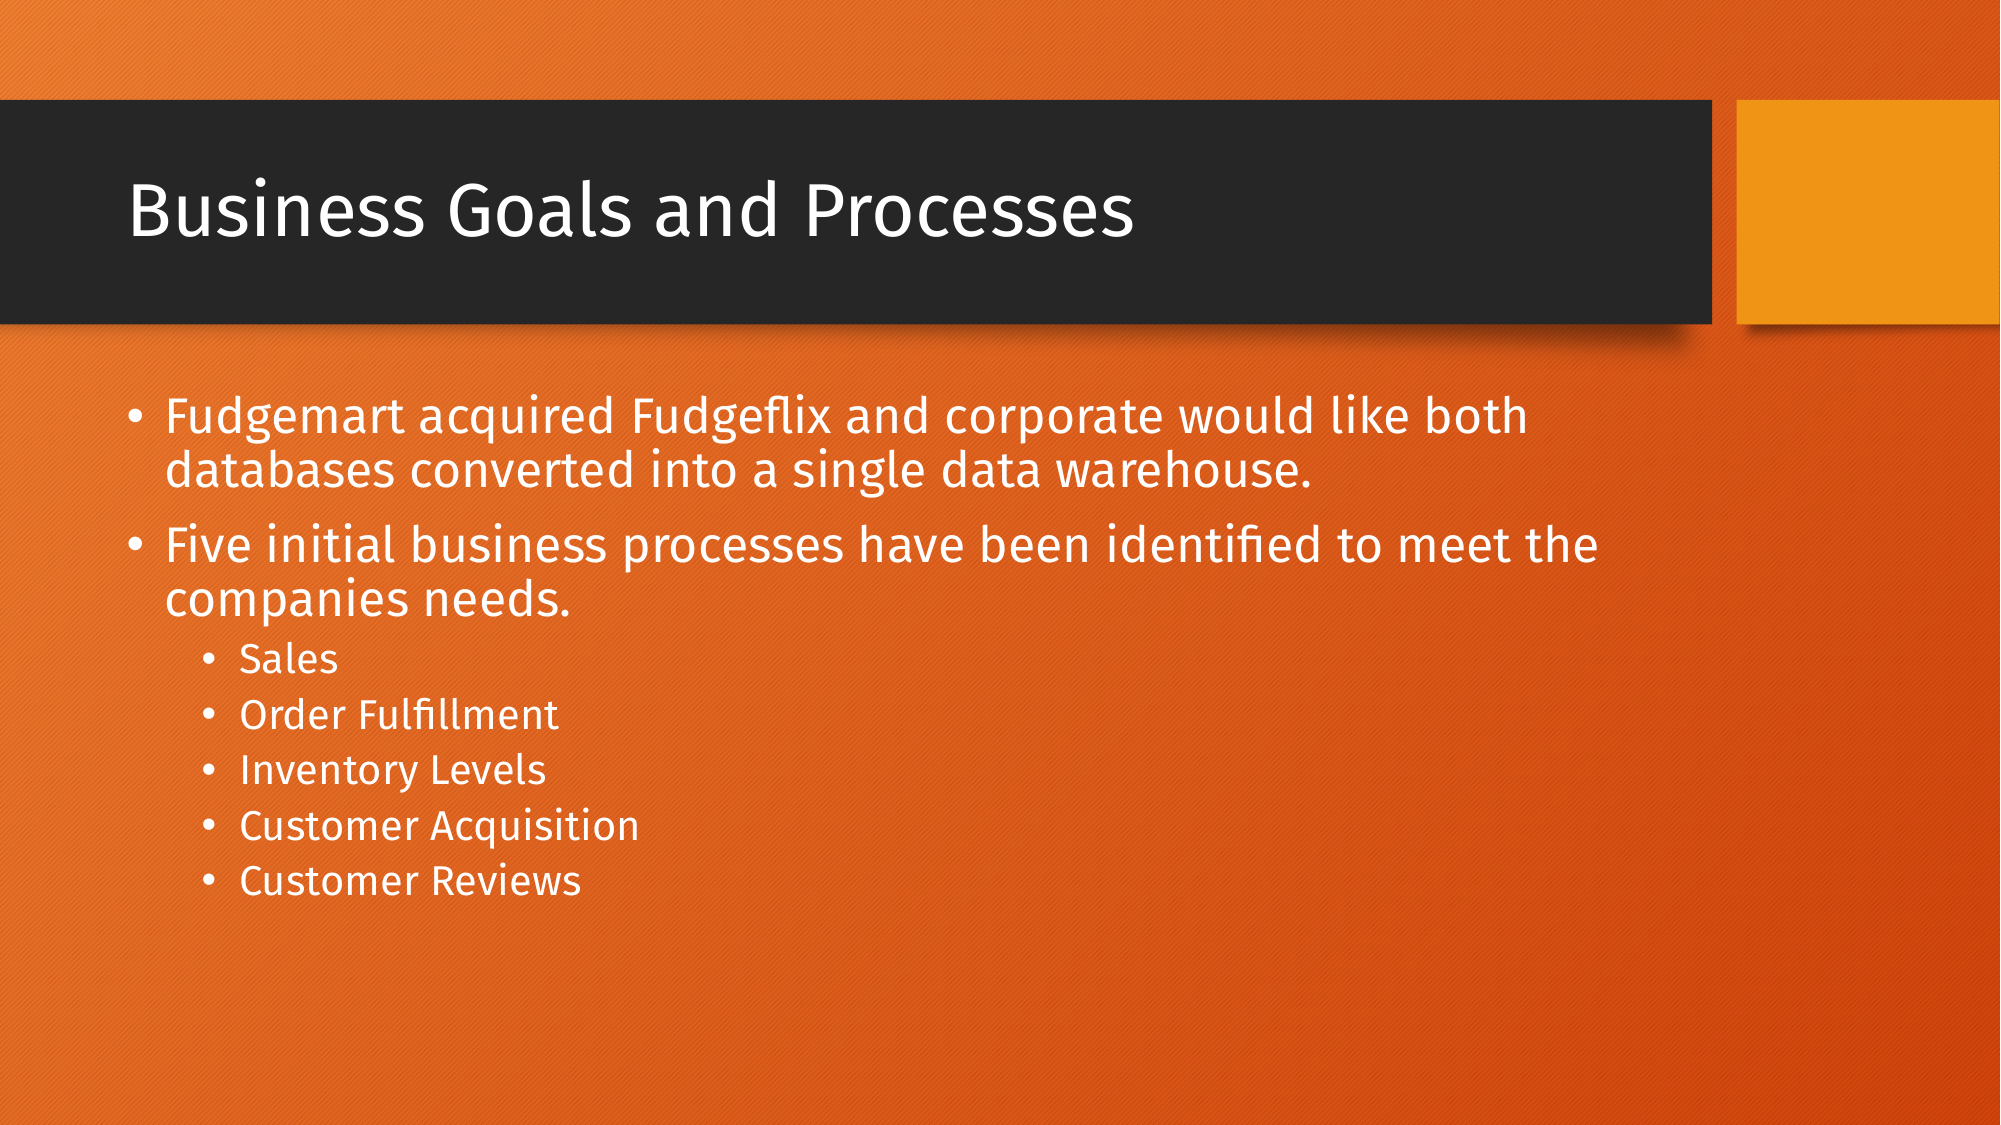

# Business Goals and Processes
Fudgemart acquired Fudgeflix and corporate would like both databases converted into a single data warehouse.
Five initial business processes have been identified to meet the companies needs.
Sales
Order Fulfillment
Inventory Levels
Customer Acquisition
Customer Reviews